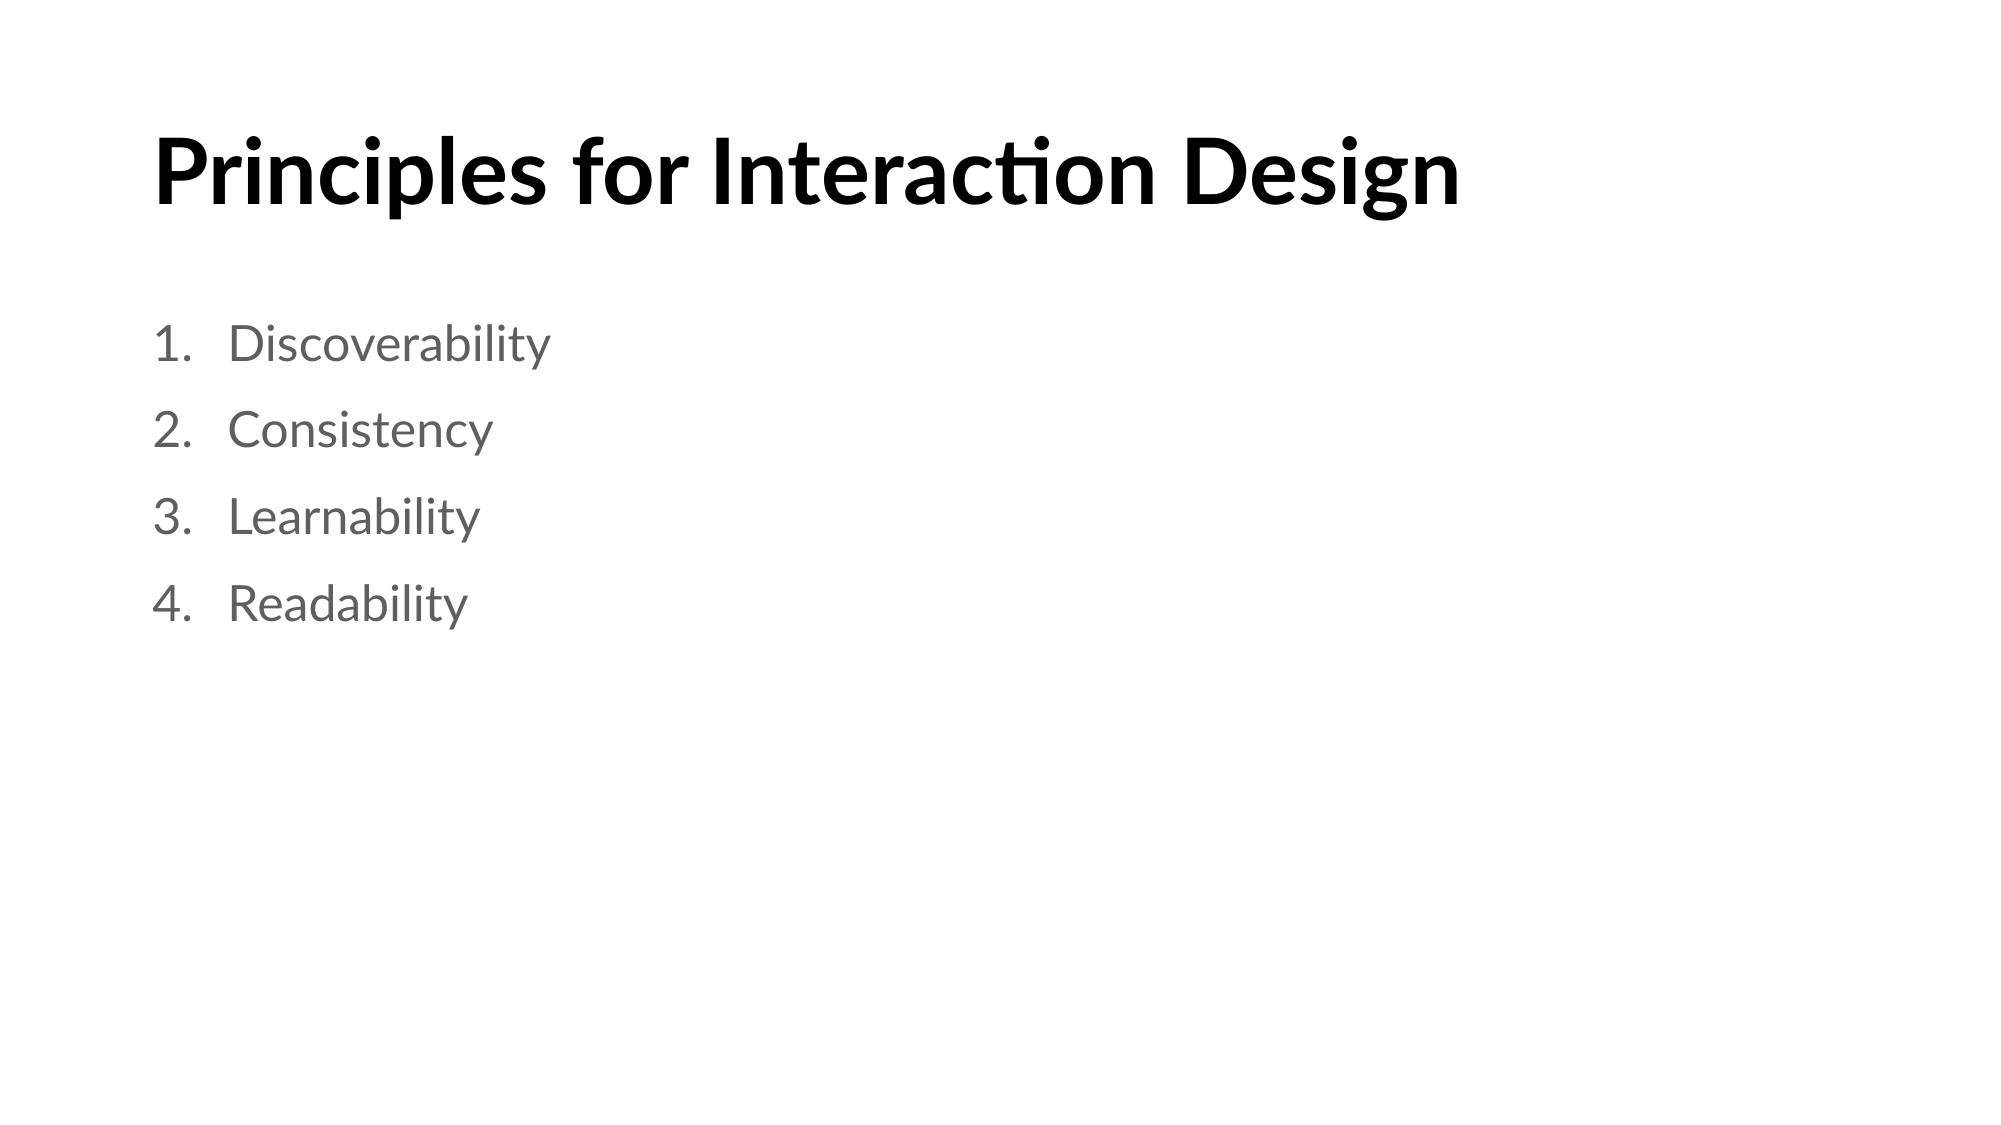

# Principles for Interaction Design
Discoverability
Consistency
Learnability
Readability